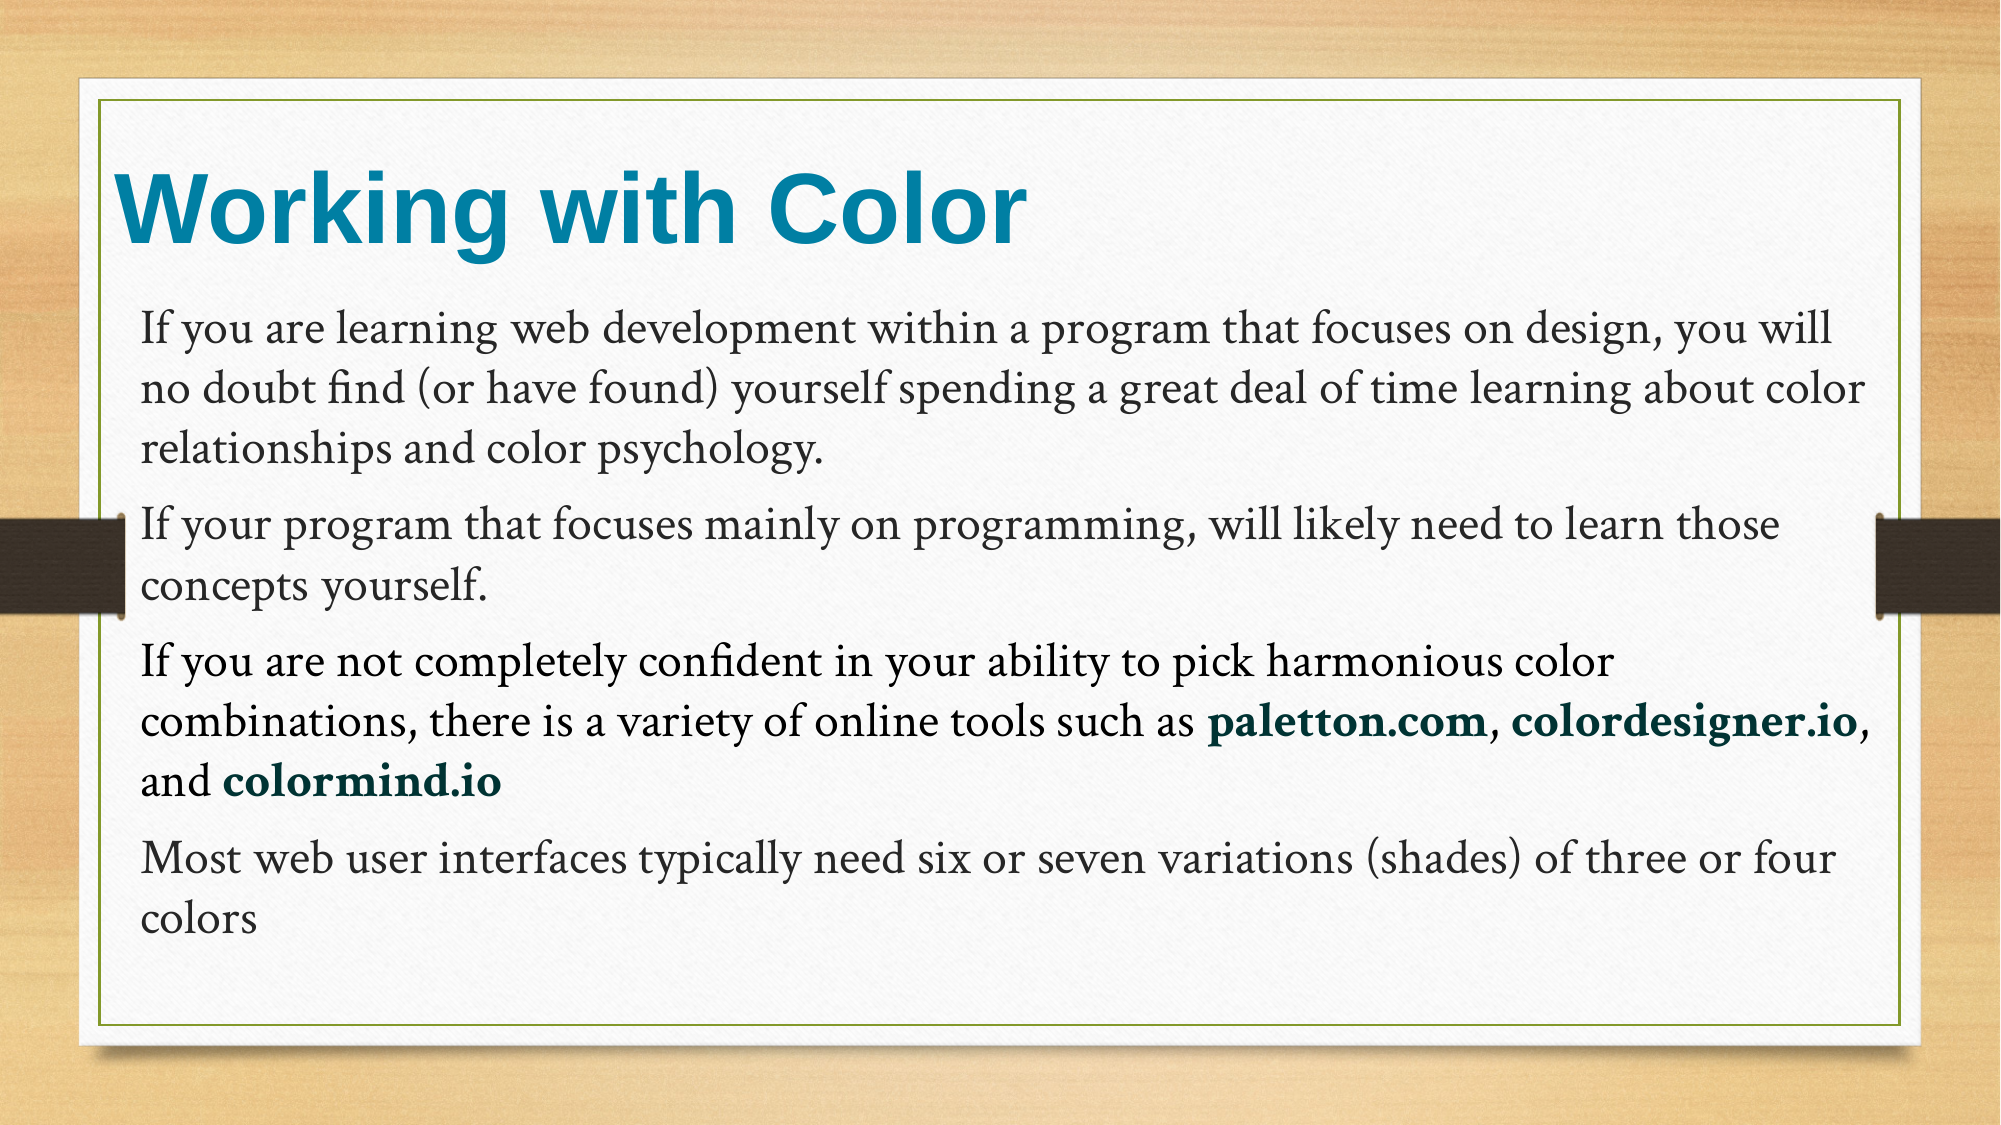

# Working with Color
If you are learning web development within a program that focuses on design, you will no doubt find (or have found) yourself spending a great deal of time learning about color relationships and color psychology.
If your program that focuses mainly on programming, will likely need to learn those concepts yourself.
If you are not completely confident in your ability to pick harmonious color combinations, there is a variety of online tools such as paletton.com, colordesigner.io, and colormind.io
Most web user interfaces typically need six or seven variations (shades) of three or four colors